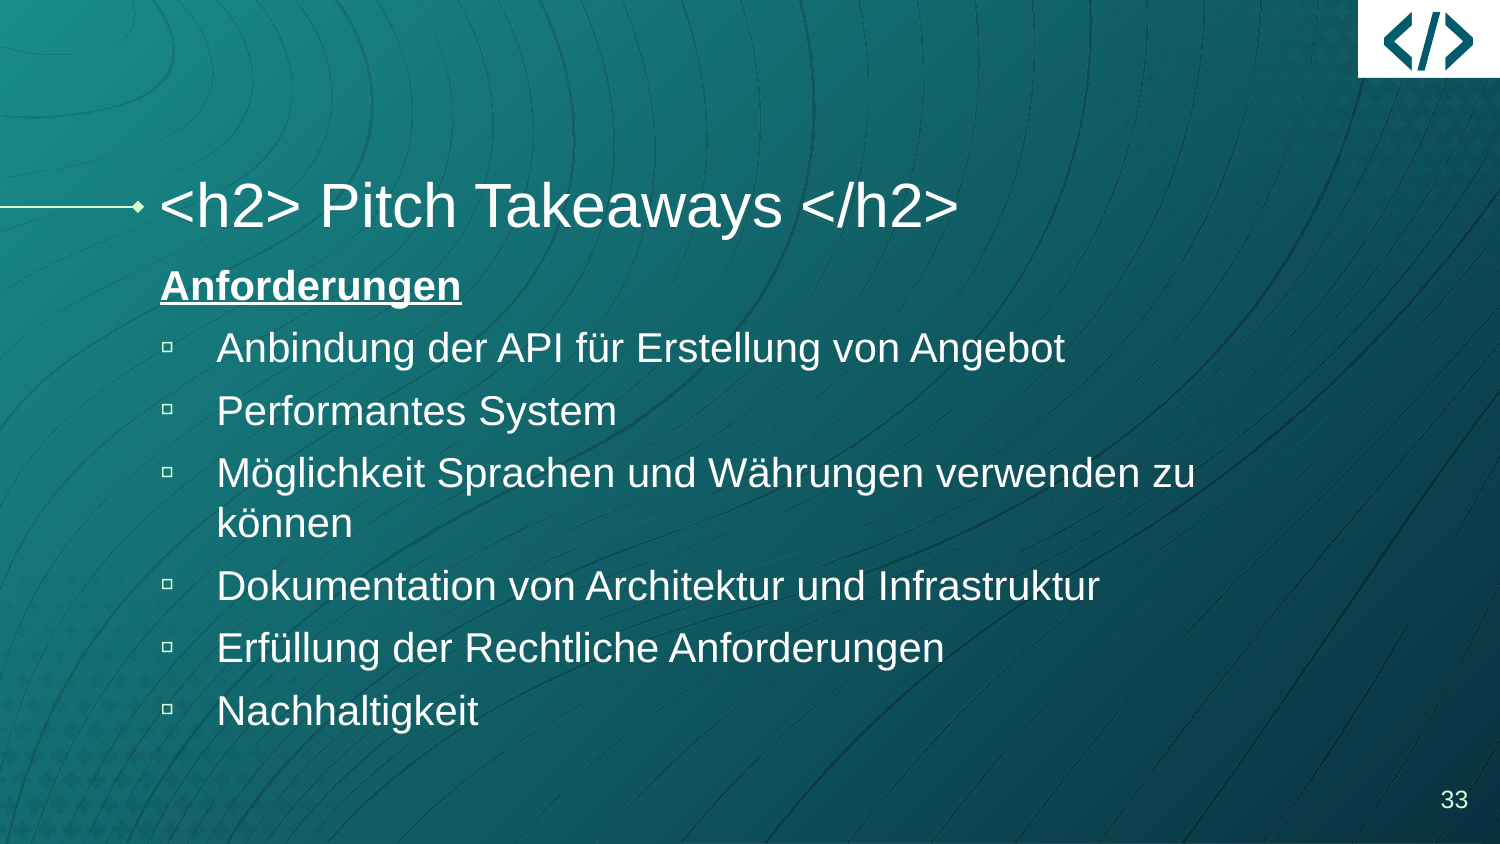

# <h2> Pitch Takeaways </h2>
Anforderungen
Anbindung der API für Erstellung von Angebot
Performantes System
Möglichkeit Sprachen und Währungen verwenden zu können
Dokumentation von Architektur und Infrastruktur
Erfüllung der Rechtliche Anforderungen
Nachhaltigkeit

33